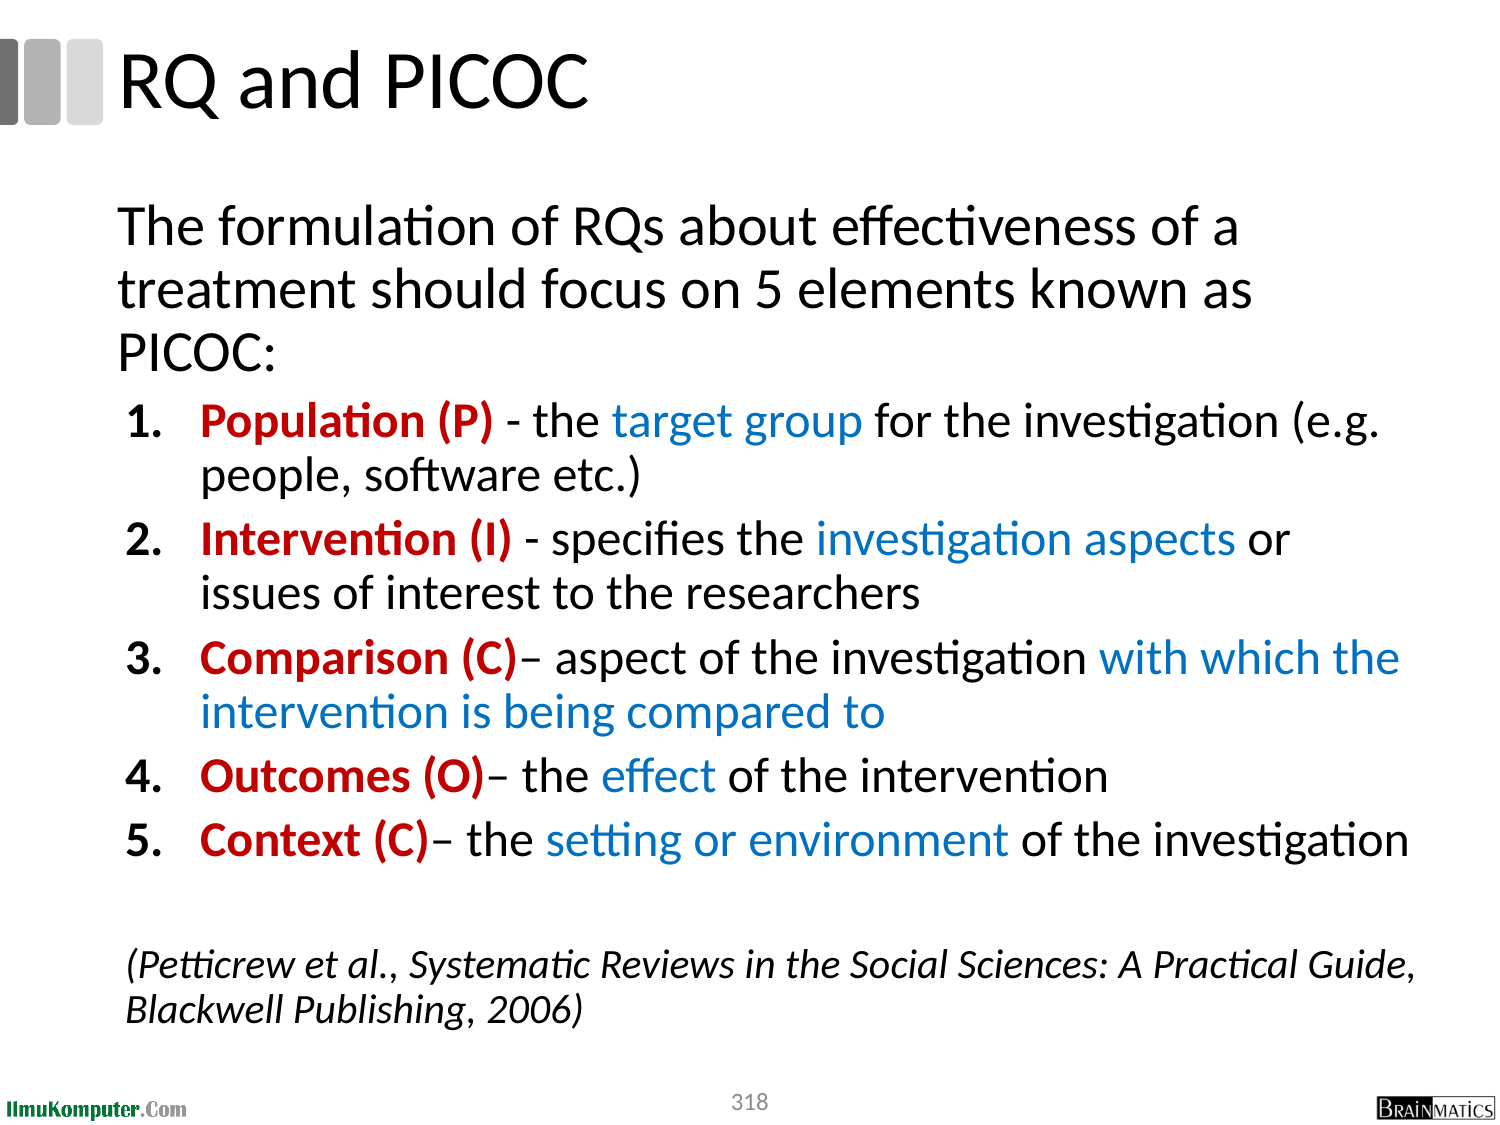

# RQ and PICOC
	The formulation of RQs about effectiveness of a treatment should focus on 5 elements known as PICOC:
Population (P) - the target group for the investigation (e.g. people, software etc.)
Intervention (I) - specifies the investigation aspects or issues of interest to the researchers
Comparison (C)– aspect of the investigation with which the intervention is being compared to
Outcomes (O)– the effect of the intervention
Context (C)– the setting or environment of the investigation

(Petticrew et al., Systematic Reviews in the Social Sciences: A Practical Guide, Blackwell Publishing, 2006)

318